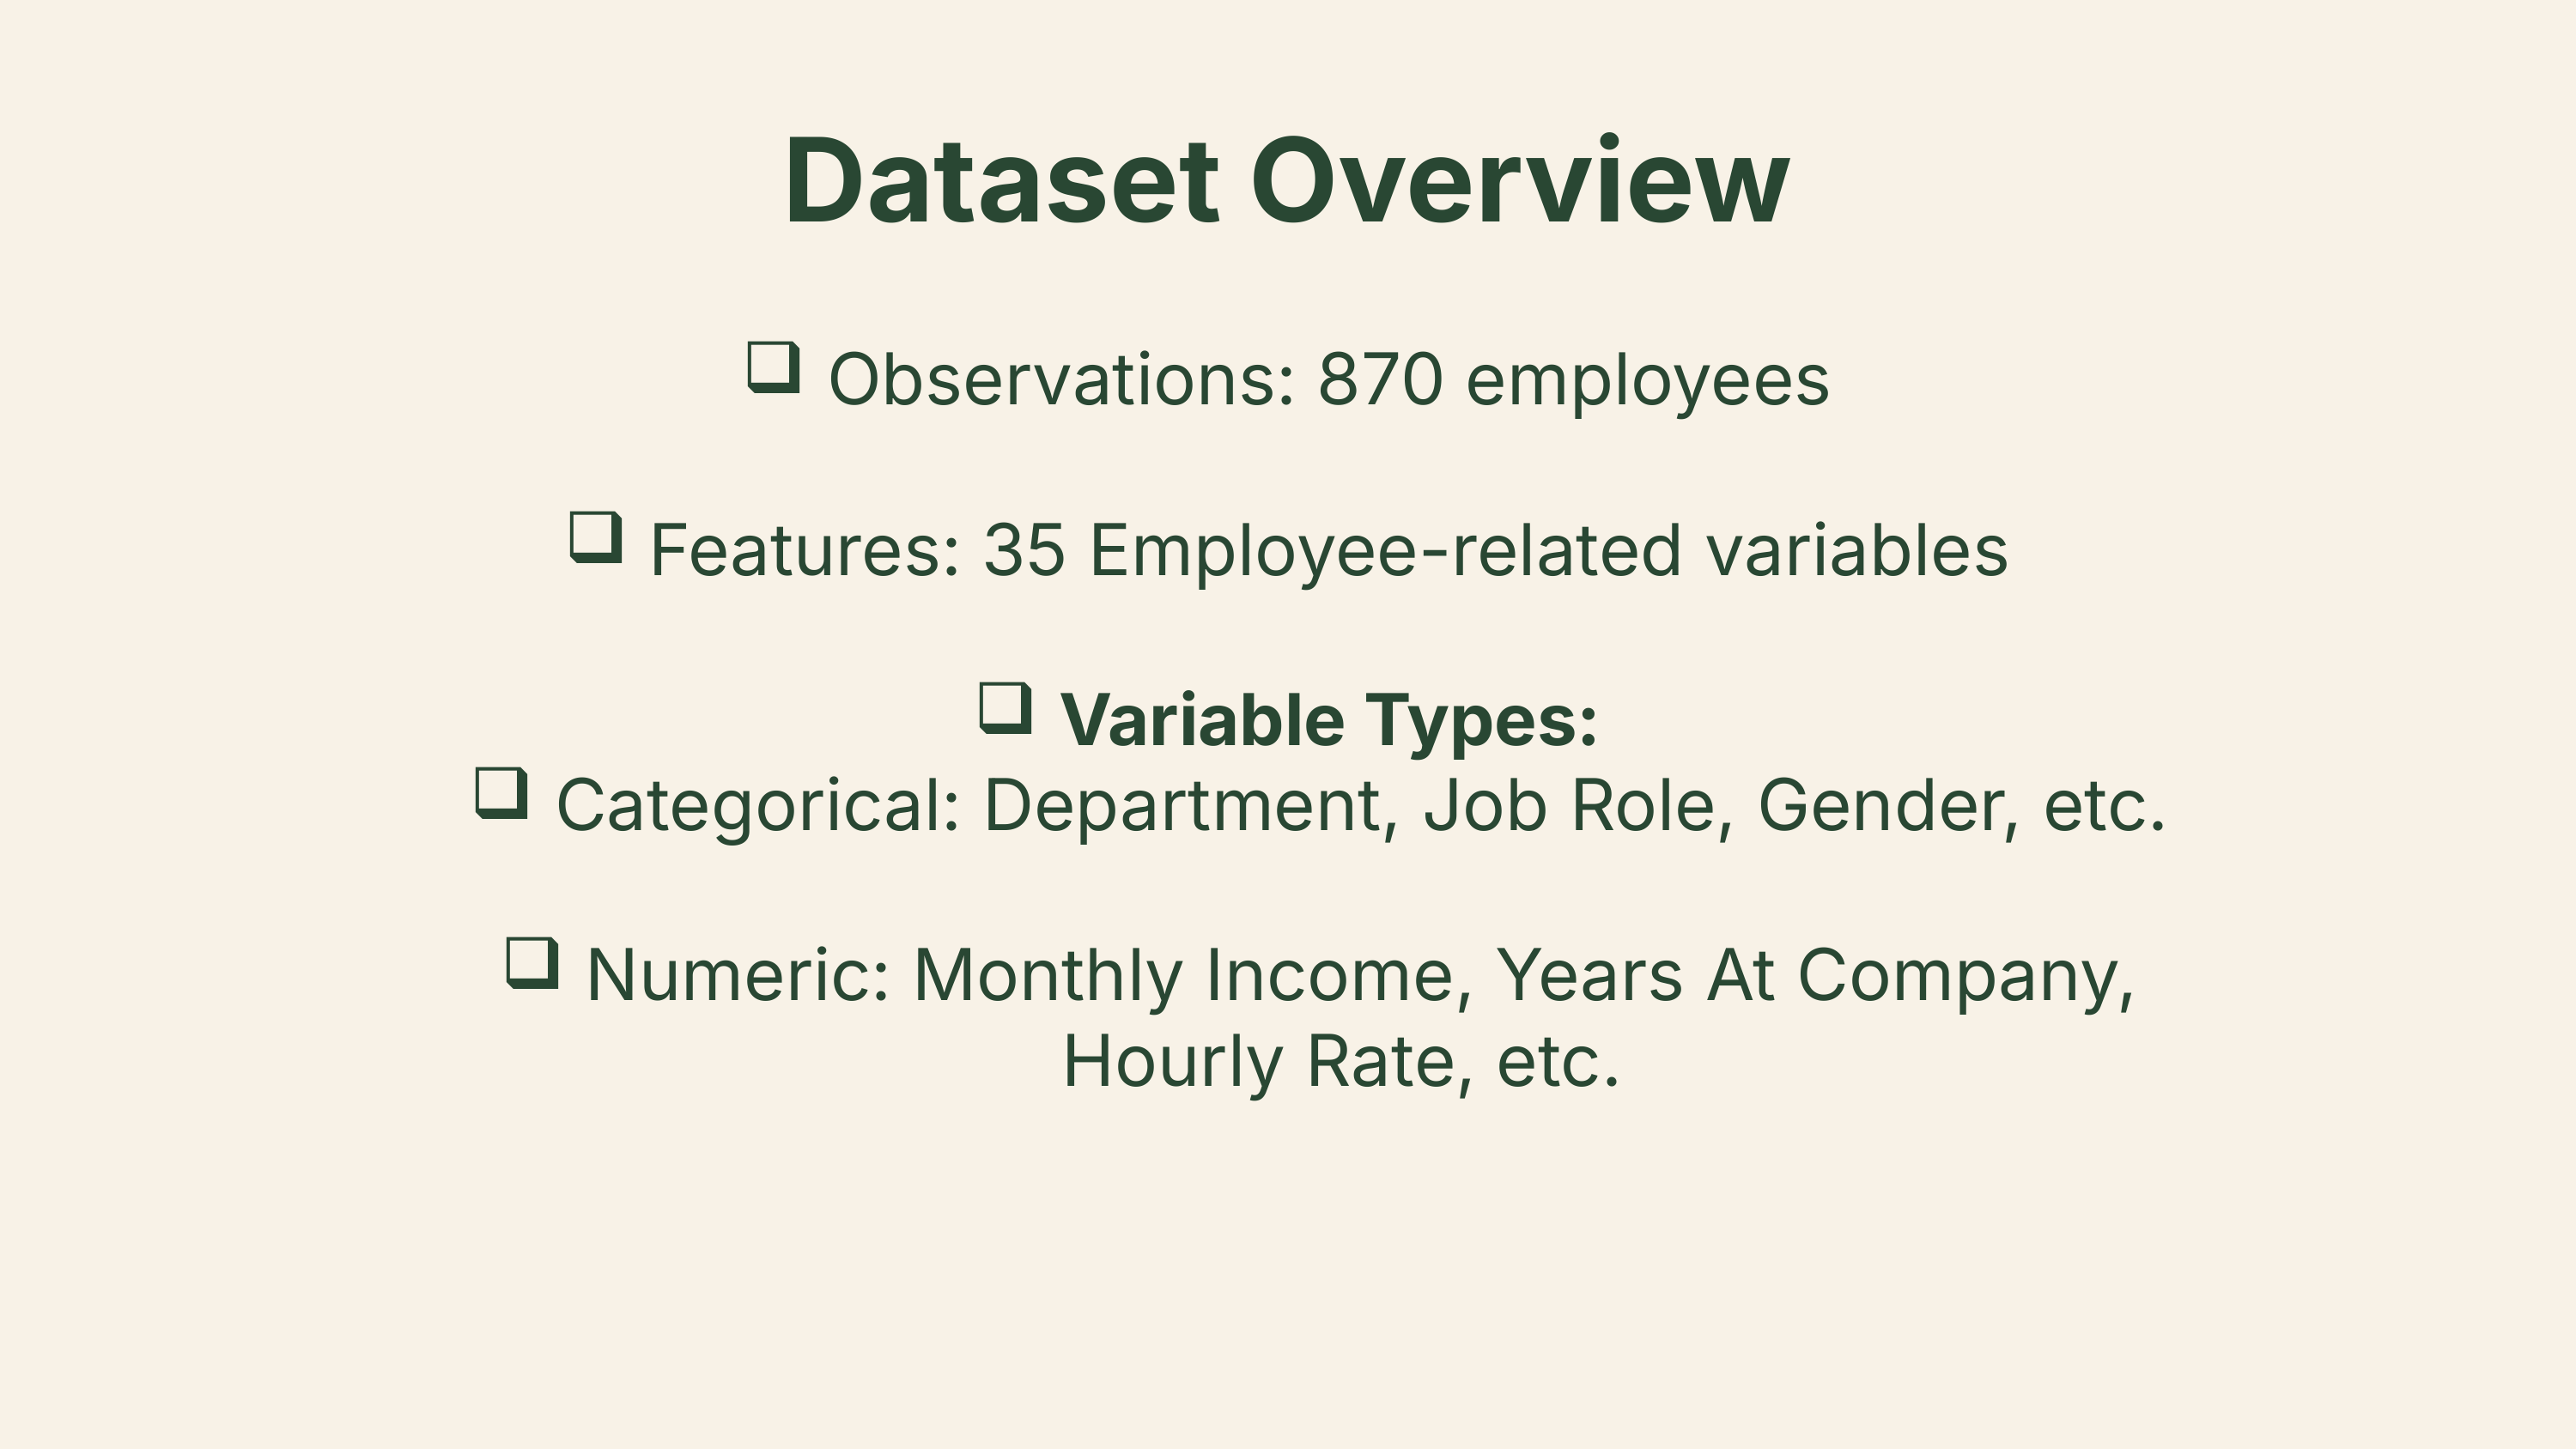

Dataset Overview
 Observations: 870 employees

 Features: 35 Employee-related variables

 Variable Types:
 Categorical: Department, Job Role, Gender, etc.

 Numeric: Monthly Income, Years At Company, Hourly Rate, etc.